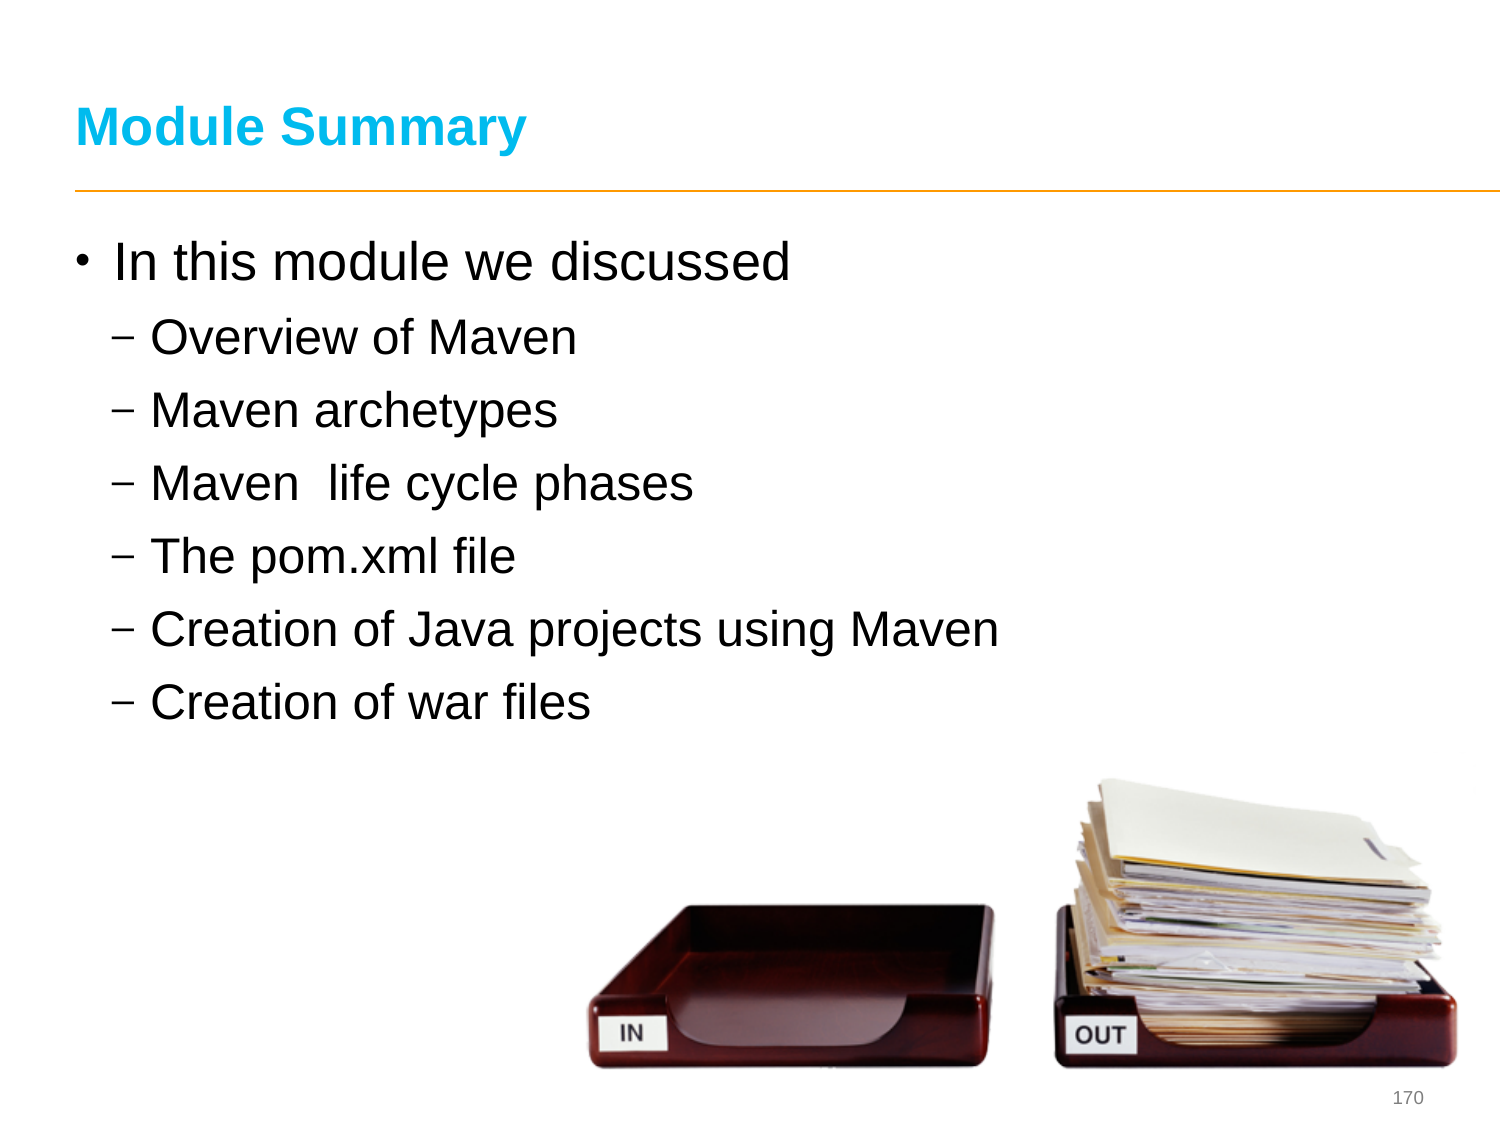

# Module Summary
In this module we discussed
Overview of Maven
Maven archetypes
Maven  life cycle phases
The pom.xml file
Creation of Java projects using Maven
Creation of war files